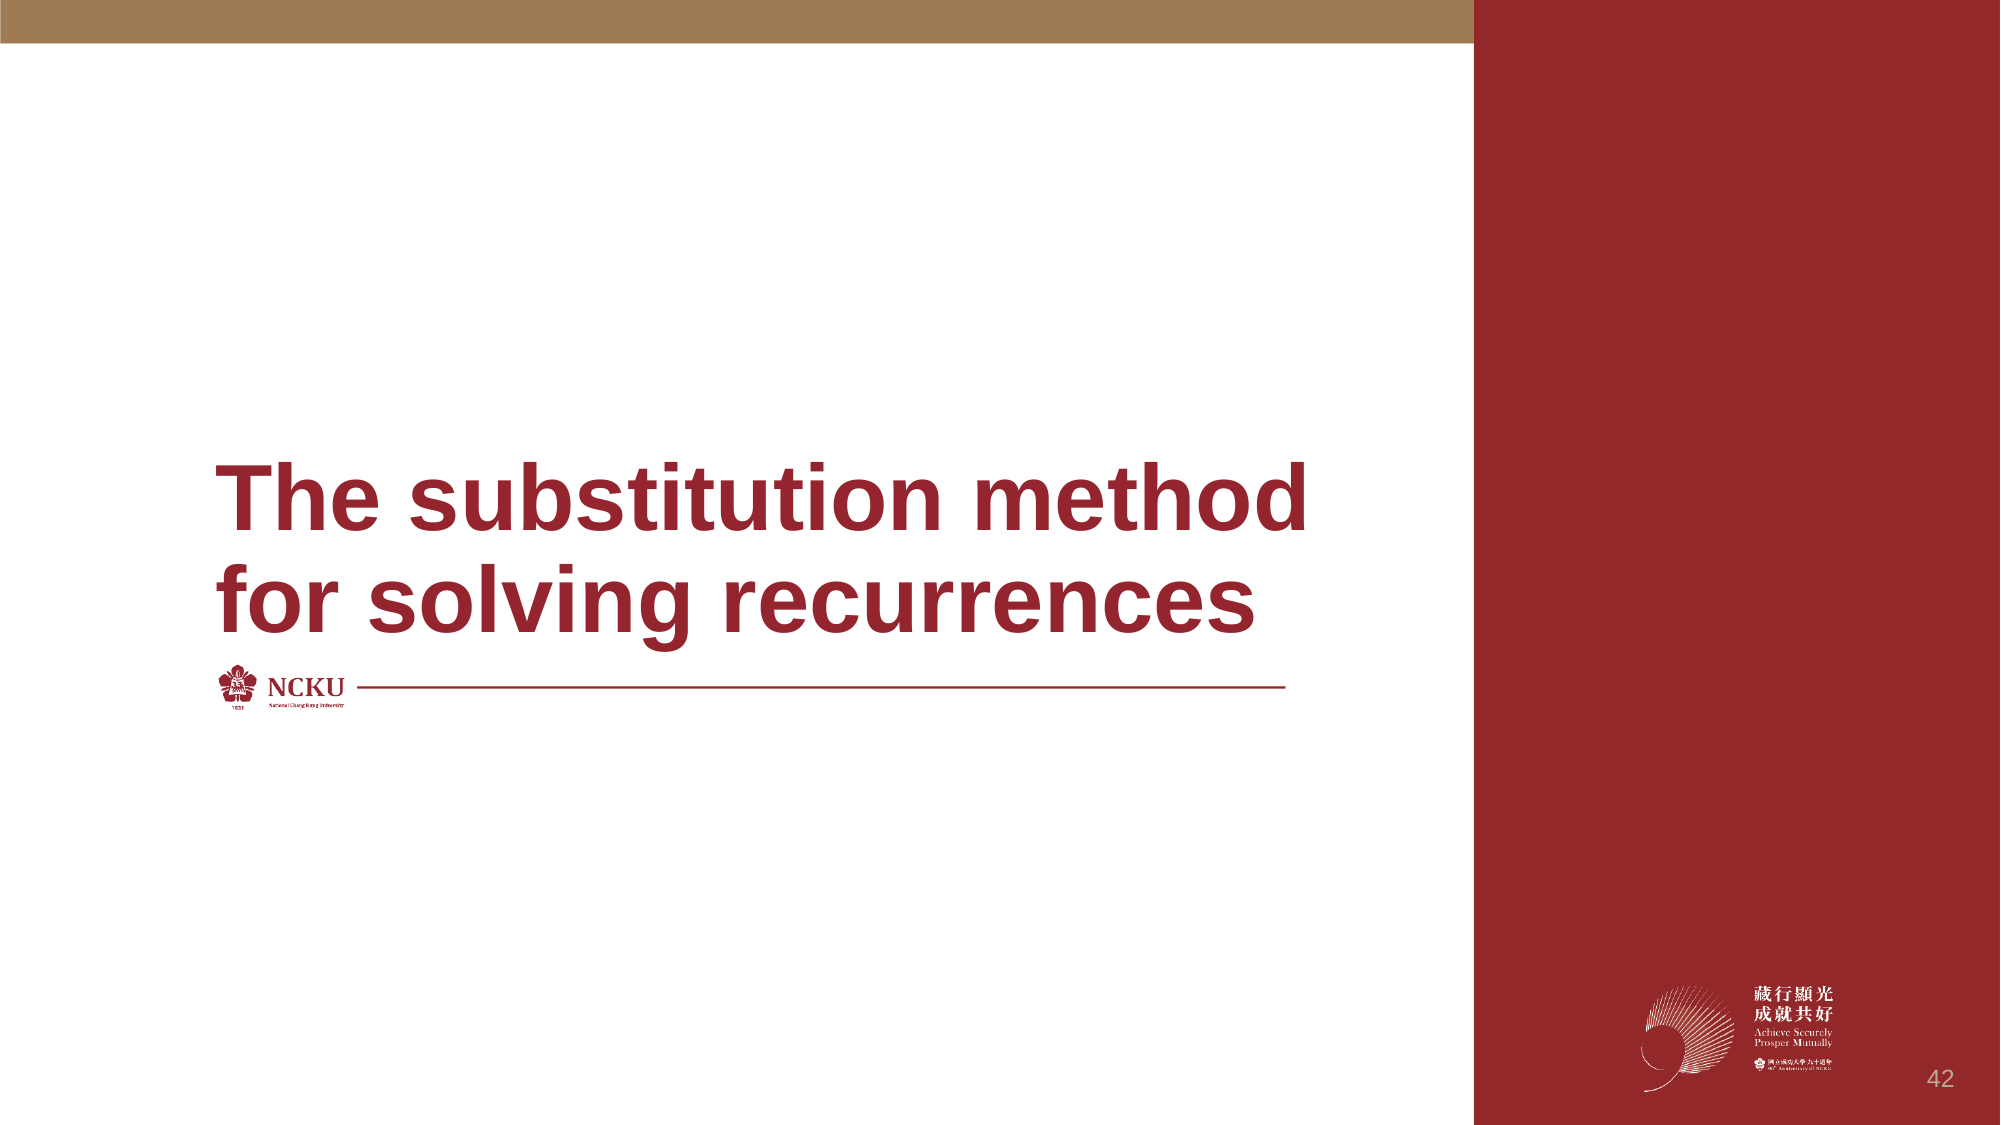

# The substitution method for solving recurrences
42